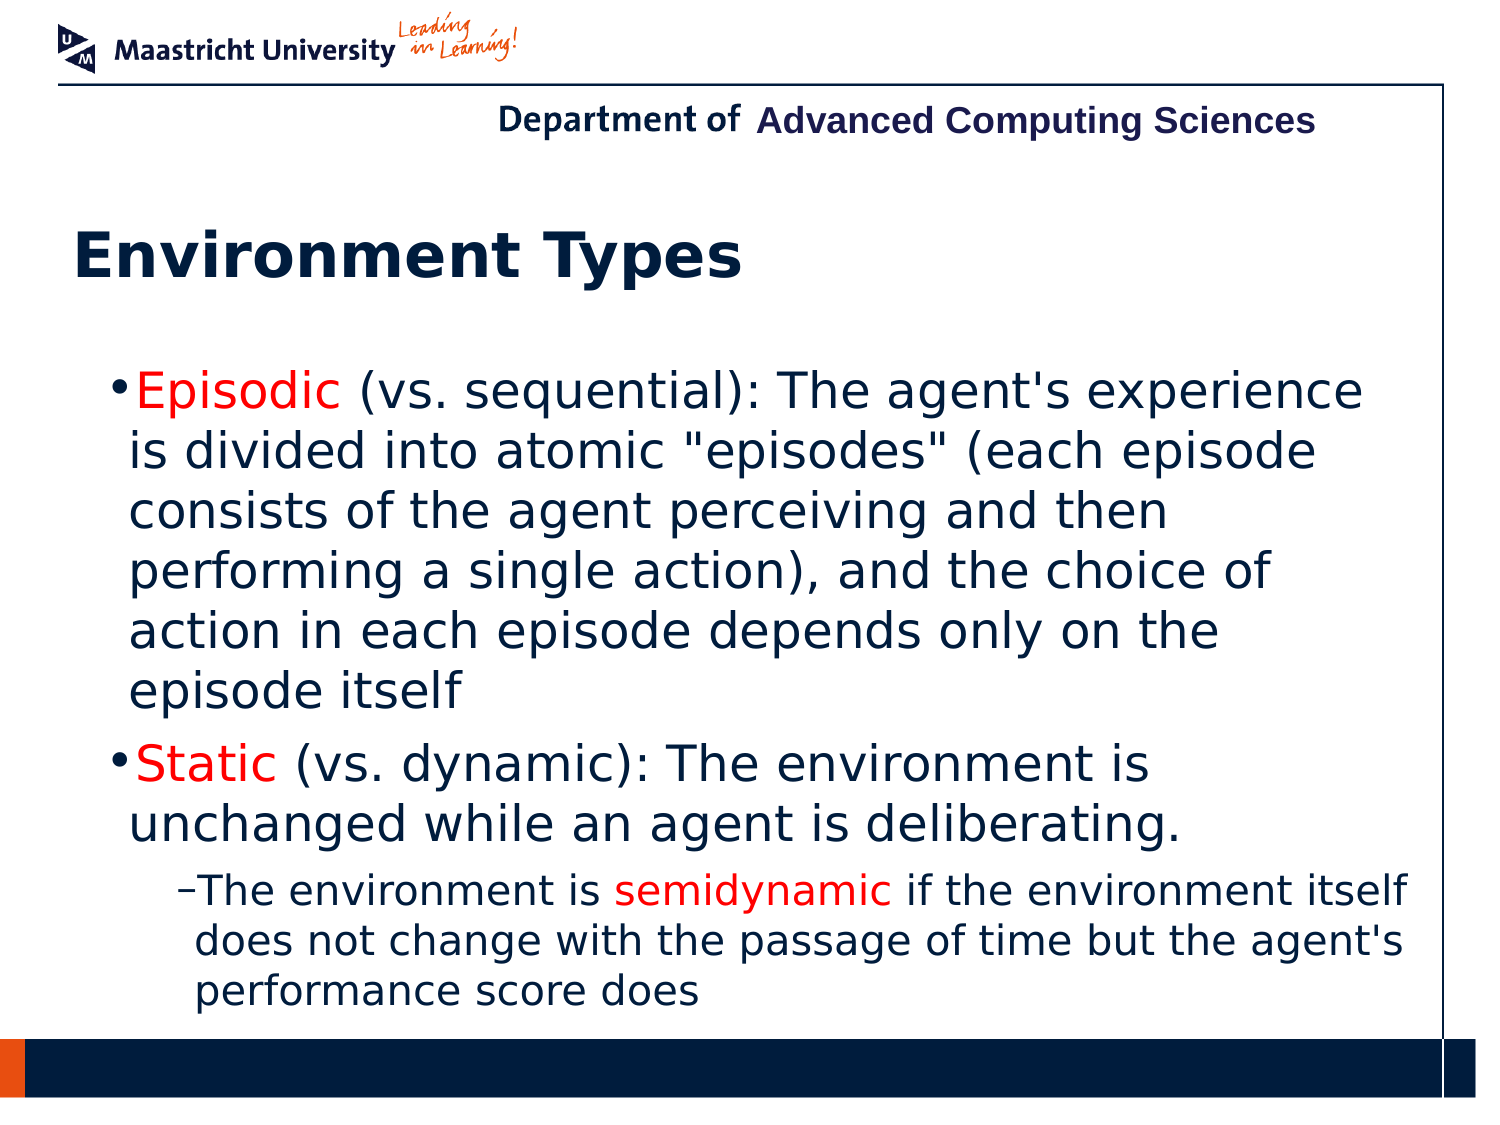

# Environment Types
Episodic (vs. sequential): The agent's experience is divided into atomic "episodes" (each episode consists of the agent perceiving and then performing a single action), and the choice of action in each episode depends only on the episode itself
Static (vs. dynamic): The environment is unchanged while an agent is deliberating.
The environment is semidynamic if the environment itself does not change with the passage of time but the agent's performance score does